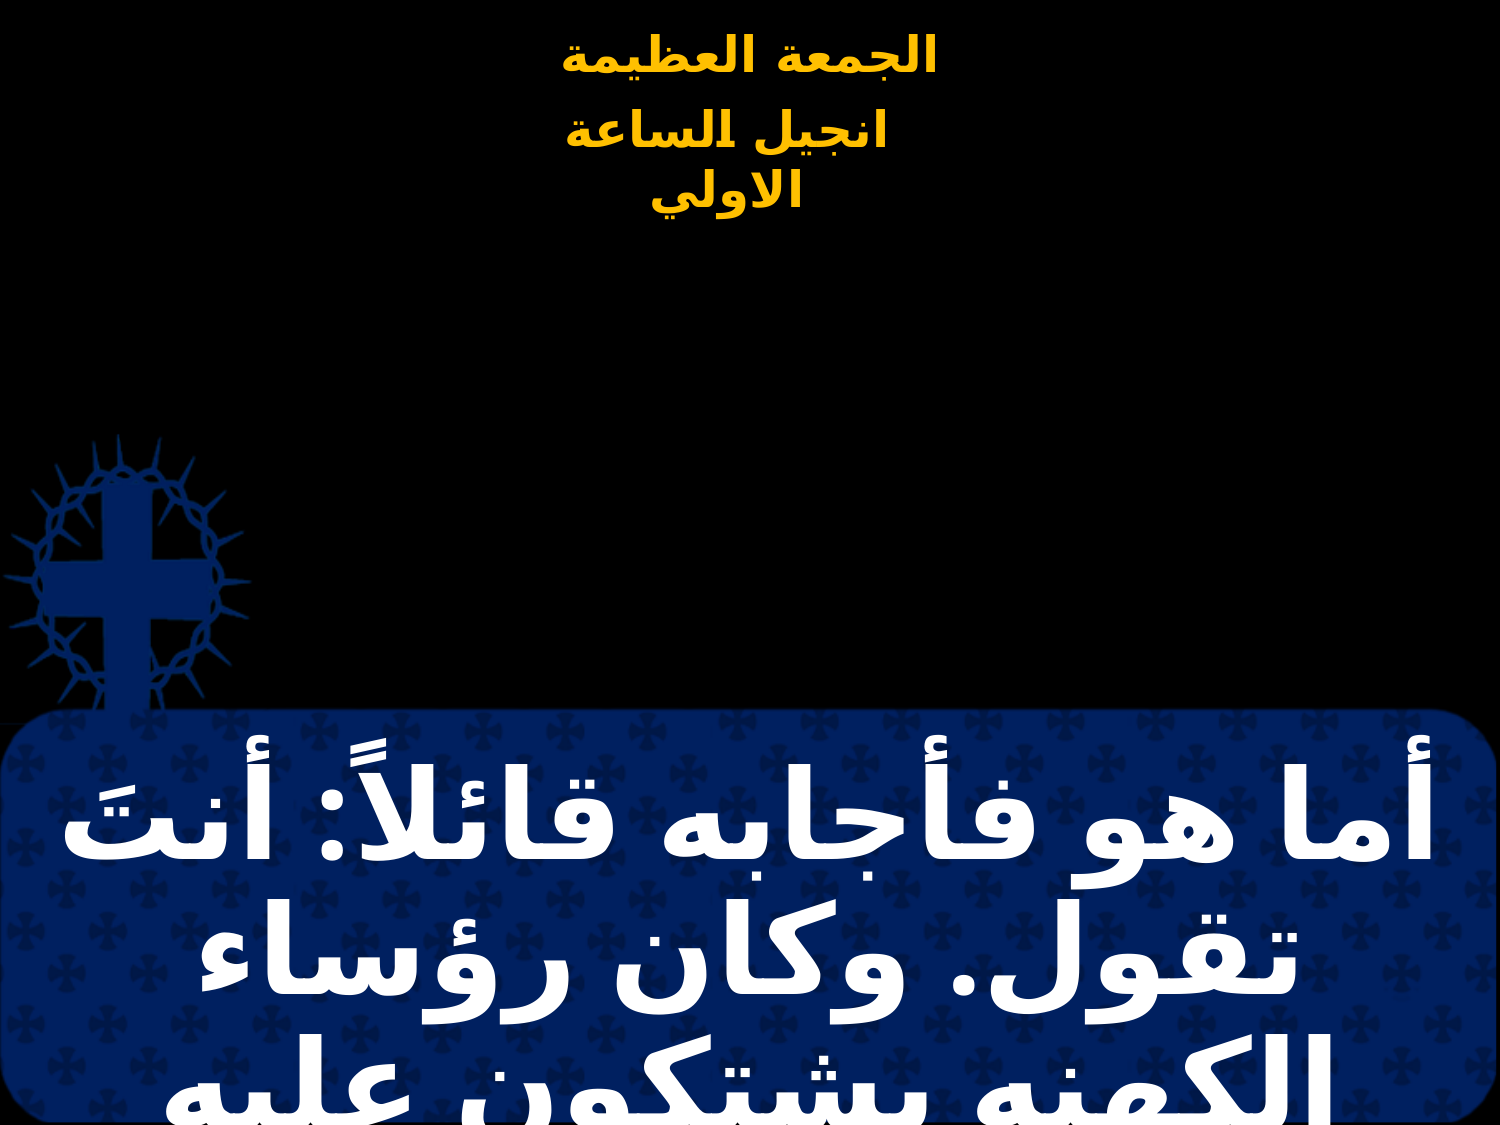

# أما هو فأجابه قائلاً: أنتَ تقول. وكان رؤساء الكهنه يشتكون عليه كثيرًا